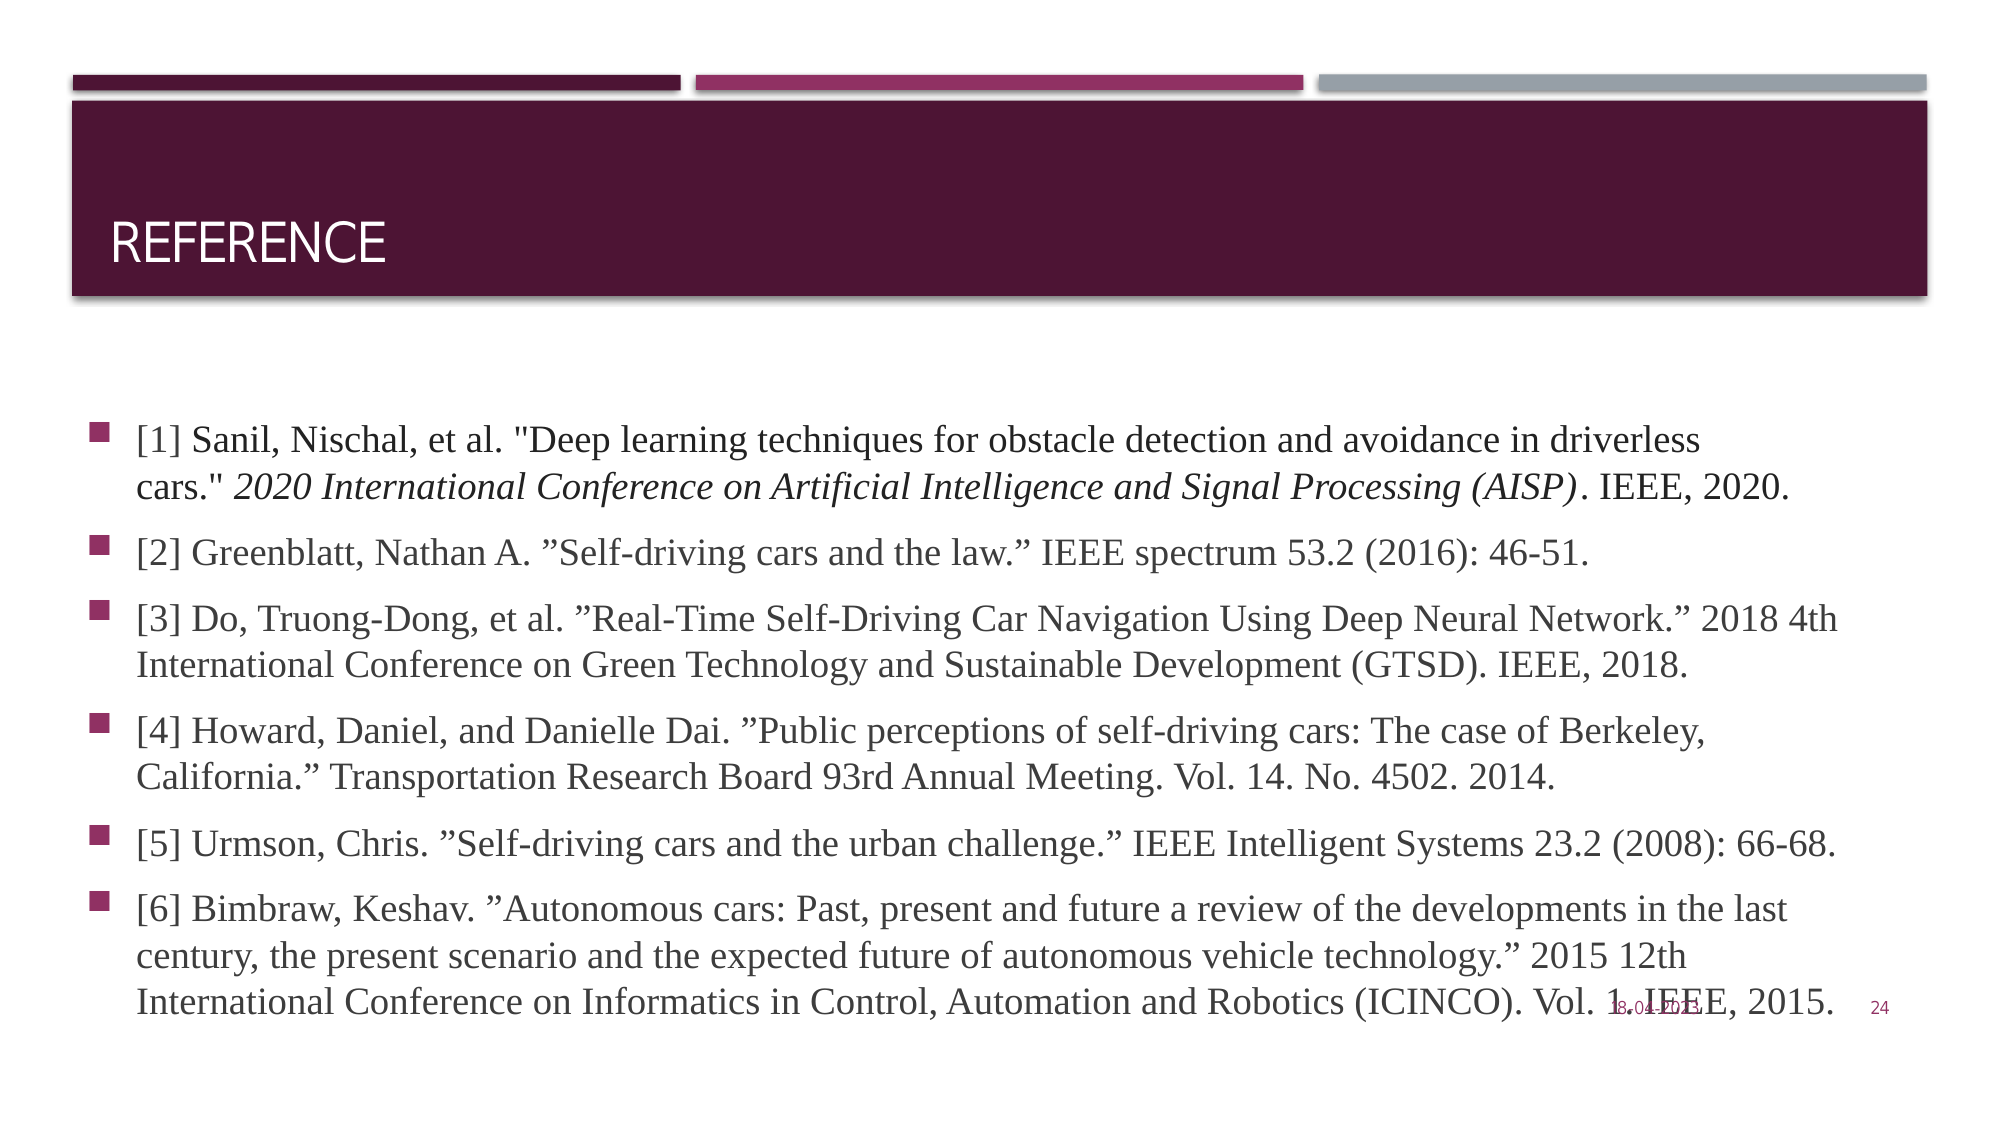

# REFERENCE
[1] Sanil, Nischal, et al. "Deep learning techniques for obstacle detection and avoidance in driverless cars." 2020 International Conference on Artificial Intelligence and Signal Processing (AISP). IEEE, 2020.
[2] Greenblatt, Nathan A. ”Self-driving cars and the law.” IEEE spectrum 53.2 (2016): 46-51.
[3] Do, Truong-Dong, et al. ”Real-Time Self-Driving Car Navigation Using Deep Neural Network.” 2018 4th International Conference on Green Technology and Sustainable Development (GTSD). IEEE, 2018.
[4] Howard, Daniel, and Danielle Dai. ”Public perceptions of self-driving cars: The case of Berkeley, California.” Transportation Research Board 93rd Annual Meeting. Vol. 14. No. 4502. 2014.
[5] Urmson, Chris. ”Self-driving cars and the urban challenge.” IEEE Intelligent Systems 23.2 (2008): 66-68.
[6] Bimbraw, Keshav. ”Autonomous cars: Past, present and future a review of the developments in the last century, the present scenario and the expected future of autonomous vehicle technology.” 2015 12th International Conference on Informatics in Control, Automation and Robotics (ICINCO). Vol. 1. IEEE, 2015.

18-04-2023
24